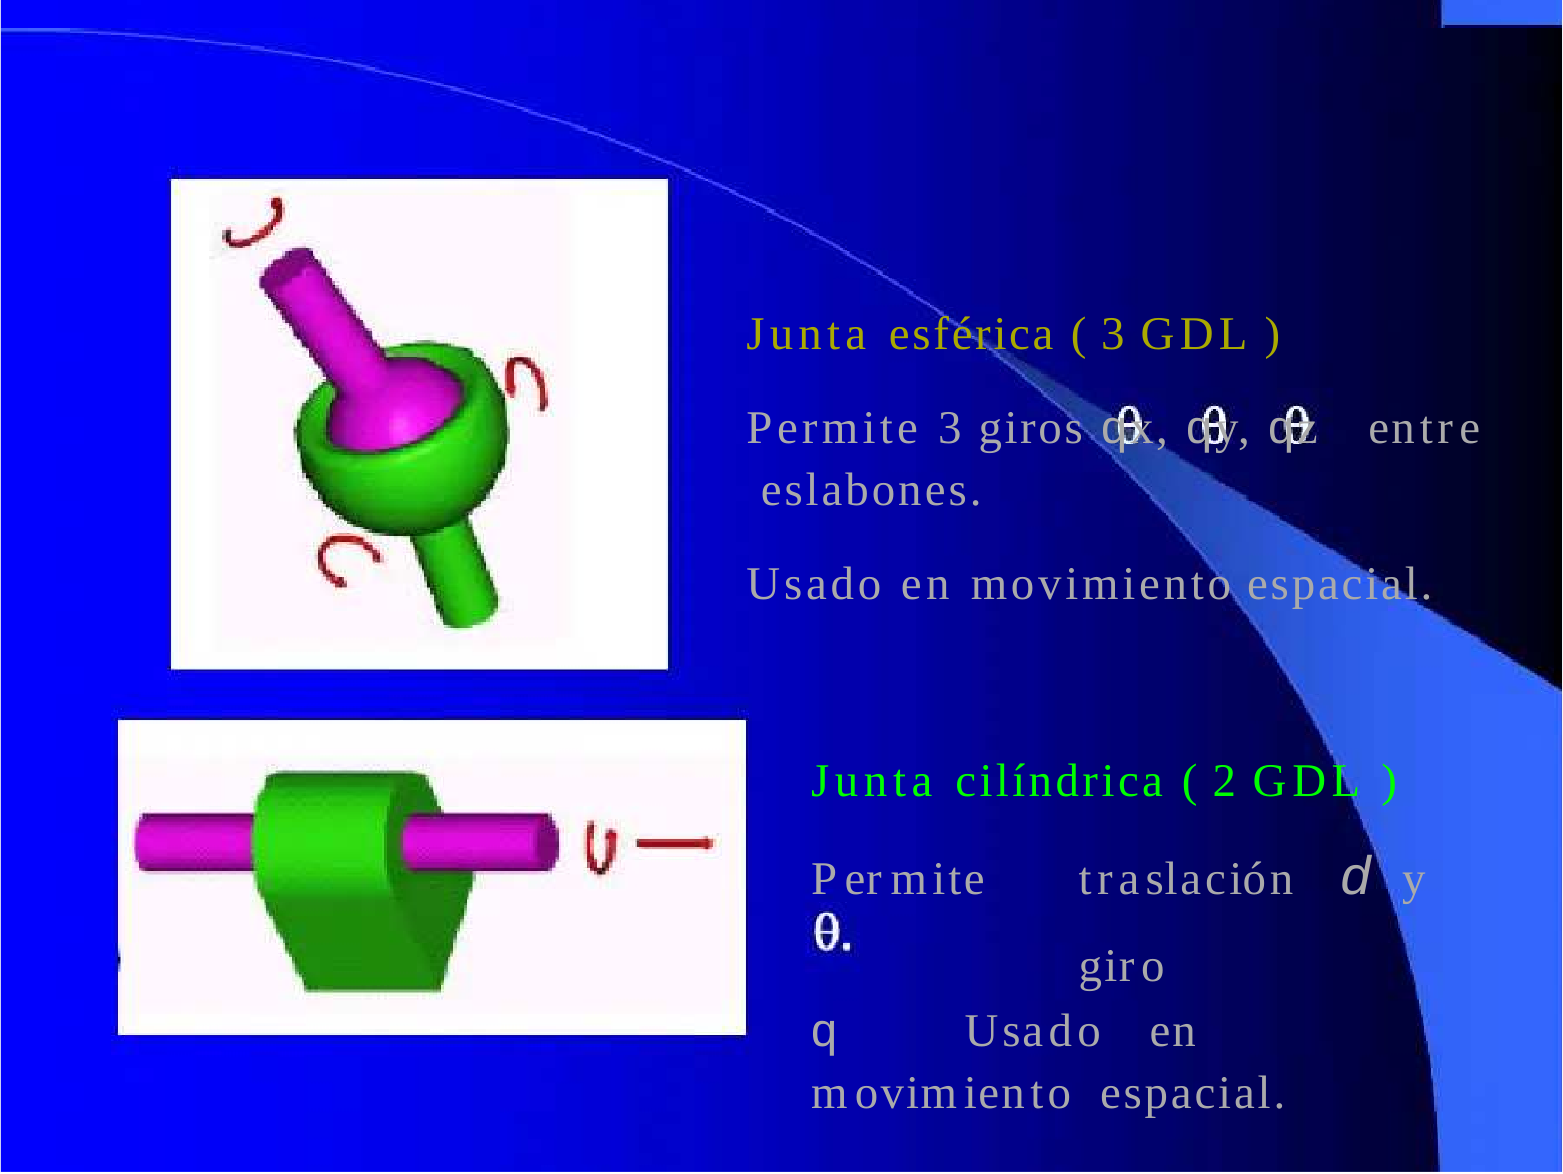

Junta esférica ( 3 GDL )
# Permite 3 giros qx, qy, qz  eslabones.
entre
Usado en movimiento espacial.

Junta cilíndrica ( 2 GDL )  Permite	traslación   d  y	giro
q	Usado	en	movimiento  espacial.